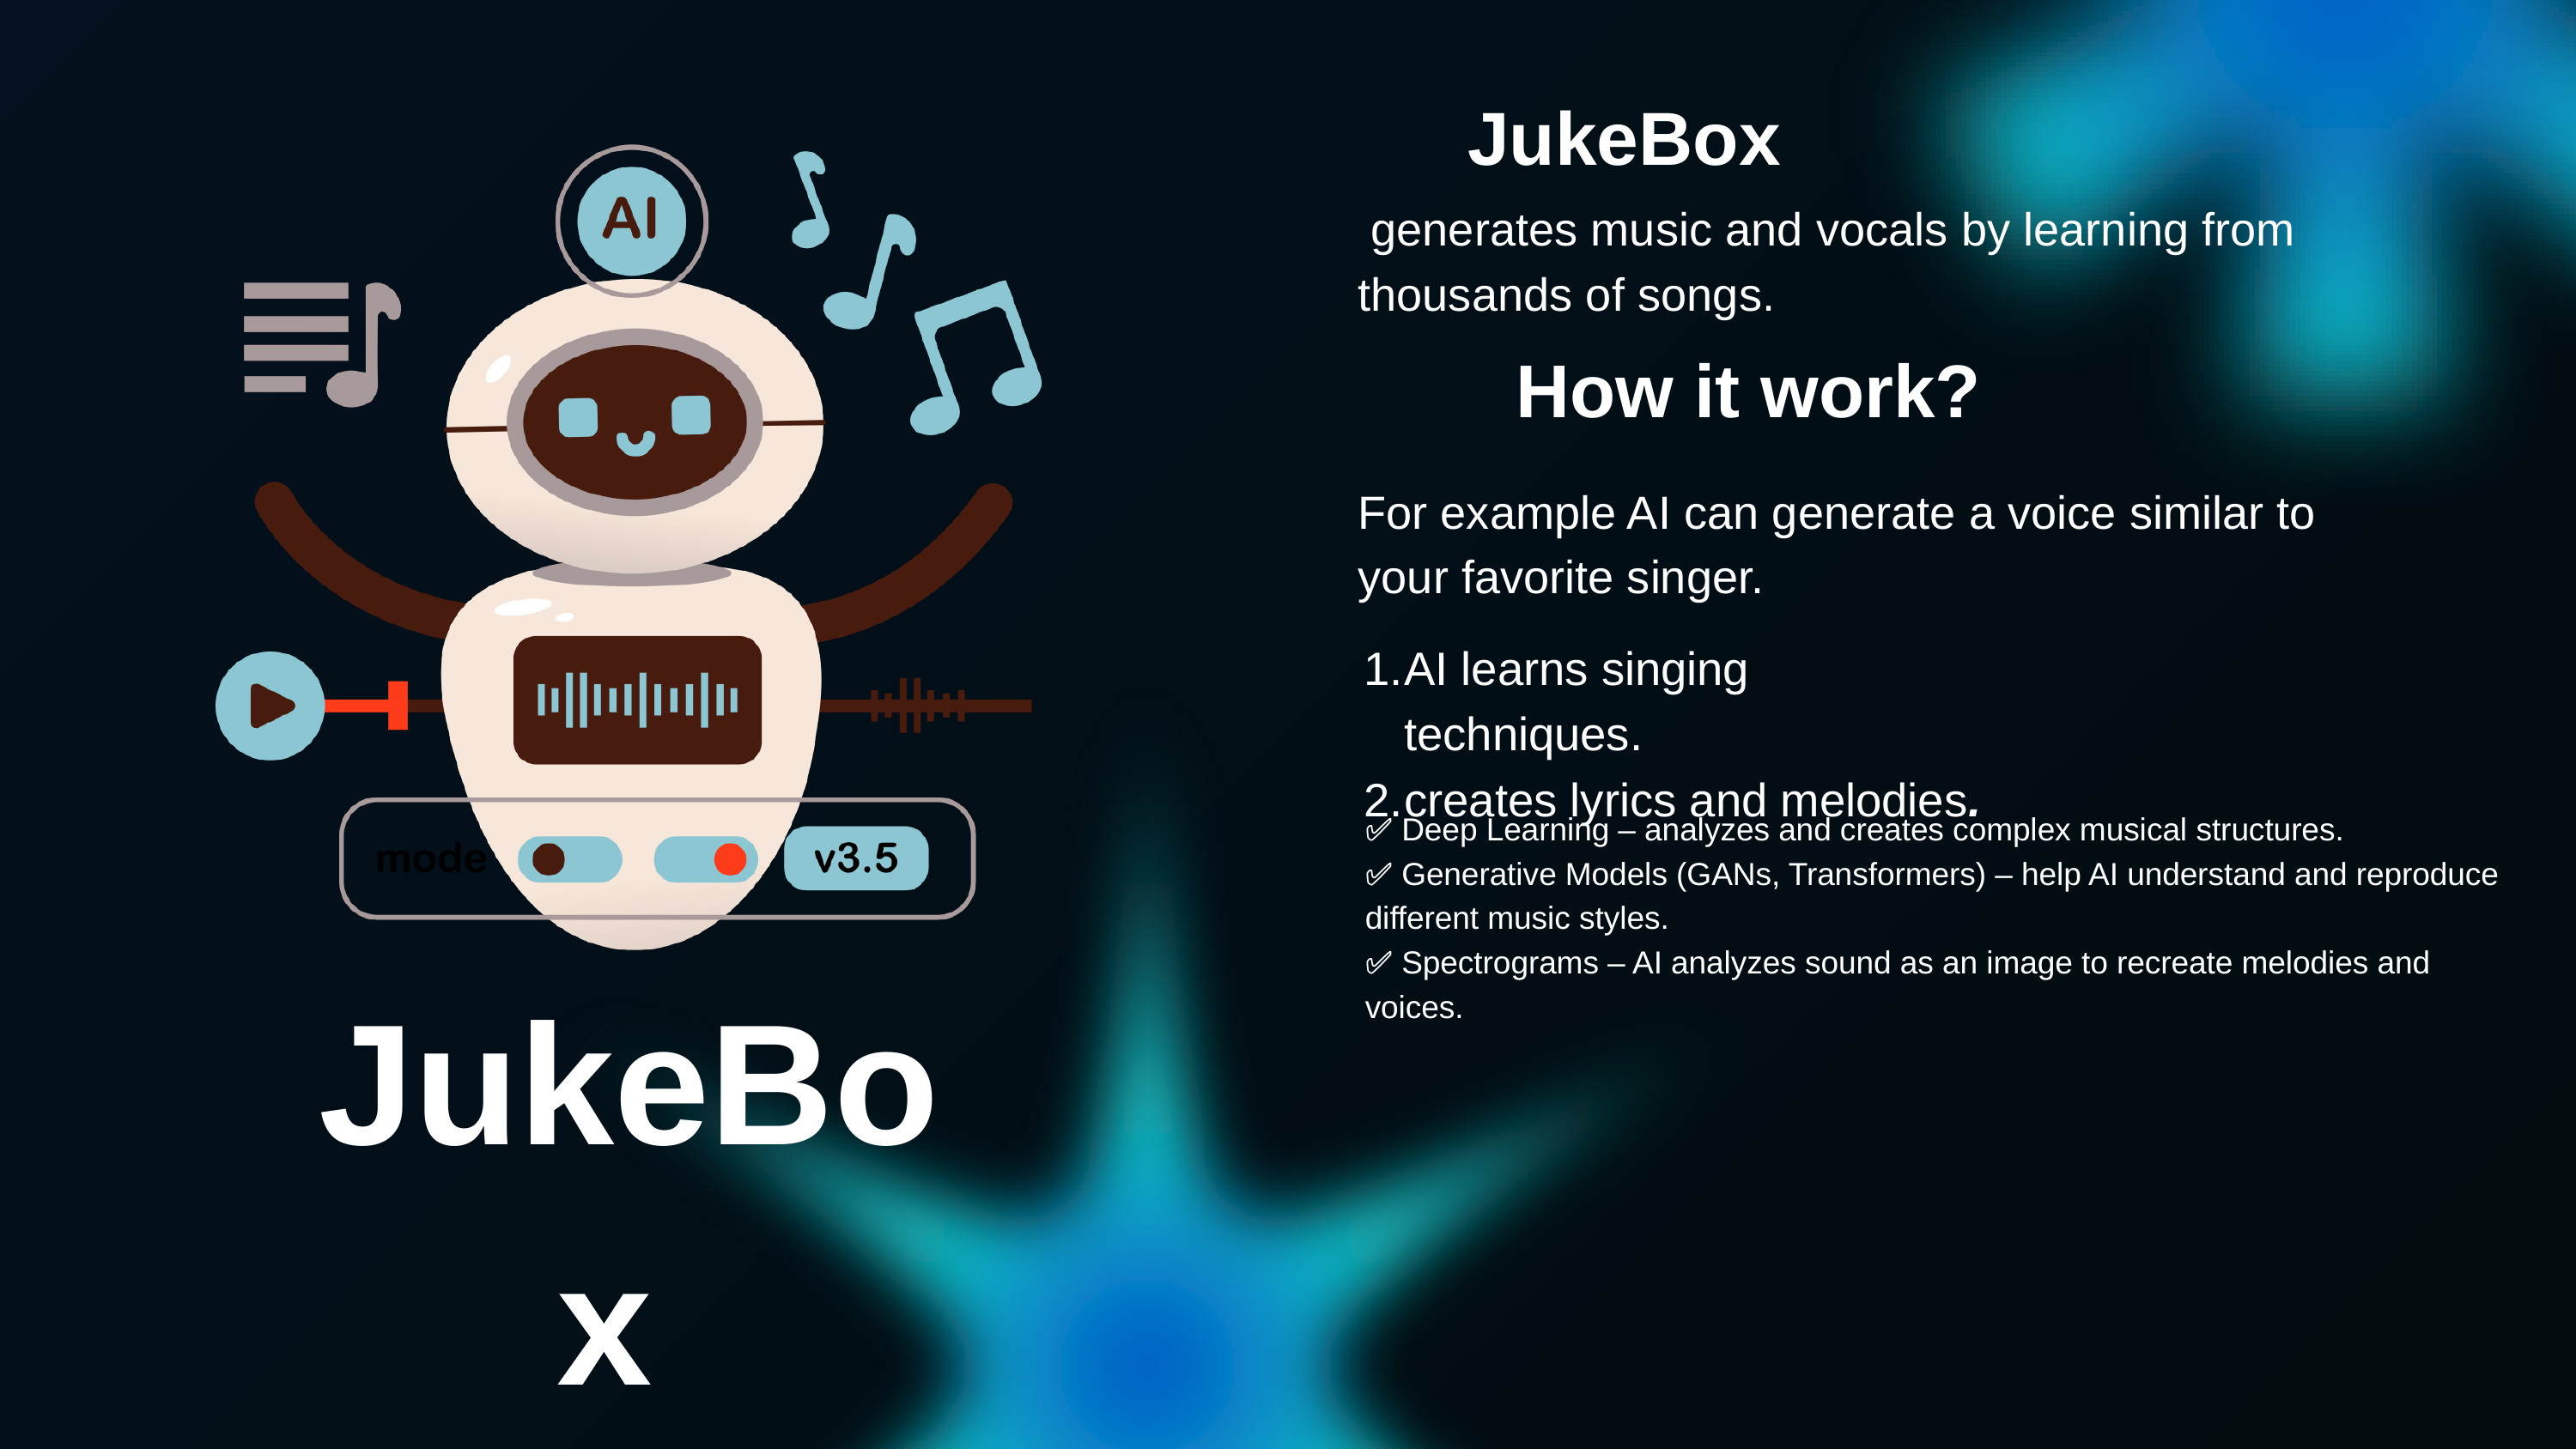

JukeBox

 generates music and vocals by learning from thousands of songs.
How it work?
For example AI can generate a voice similar to your favorite singer.

AI learns singing techniques.
creates lyrics and melodies.
✅ Deep Learning – analyzes and creates complex musical structures.
✅ Generative Models (GANs, Transformers) – help AI understand and reproduce different music styles.
✅ Spectrograms – AI analyzes sound as an image to recreate melodies and voices.
JukeBox